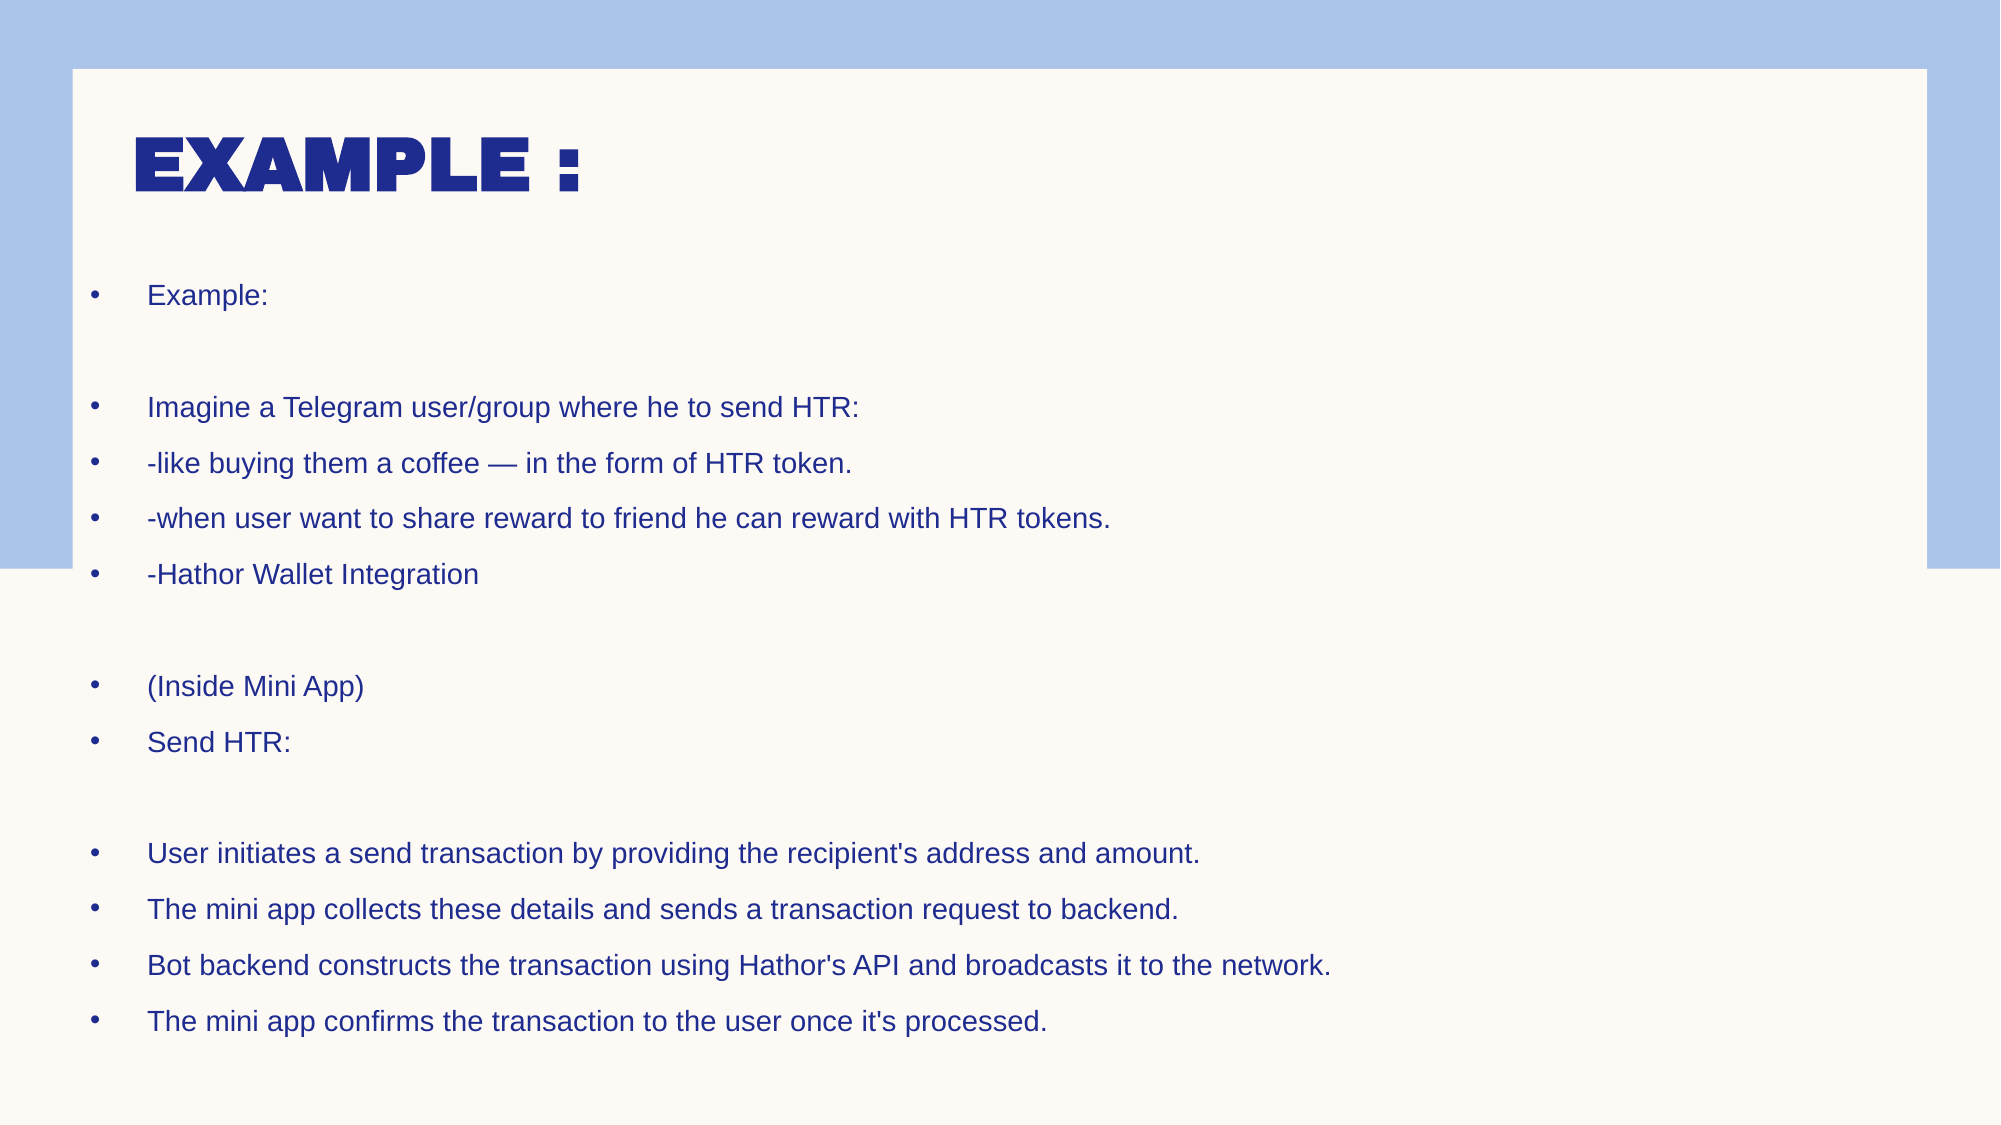

# Example :
Example:

Imagine a Telegram user/group where he to send HTR:
-like buying them a coffee — in the form of HTR token.
-when user want to share reward to friend he can reward with HTR tokens.
-Hathor Wallet Integration

(Inside Mini App)
Send HTR:

User initiates a send transaction by providing the recipient's address and amount.
The mini app collects these details and sends a transaction request to backend.
Bot backend constructs the transaction using Hathor's API and broadcasts it to the network.
The mini app confirms the transaction to the user once it's processed.